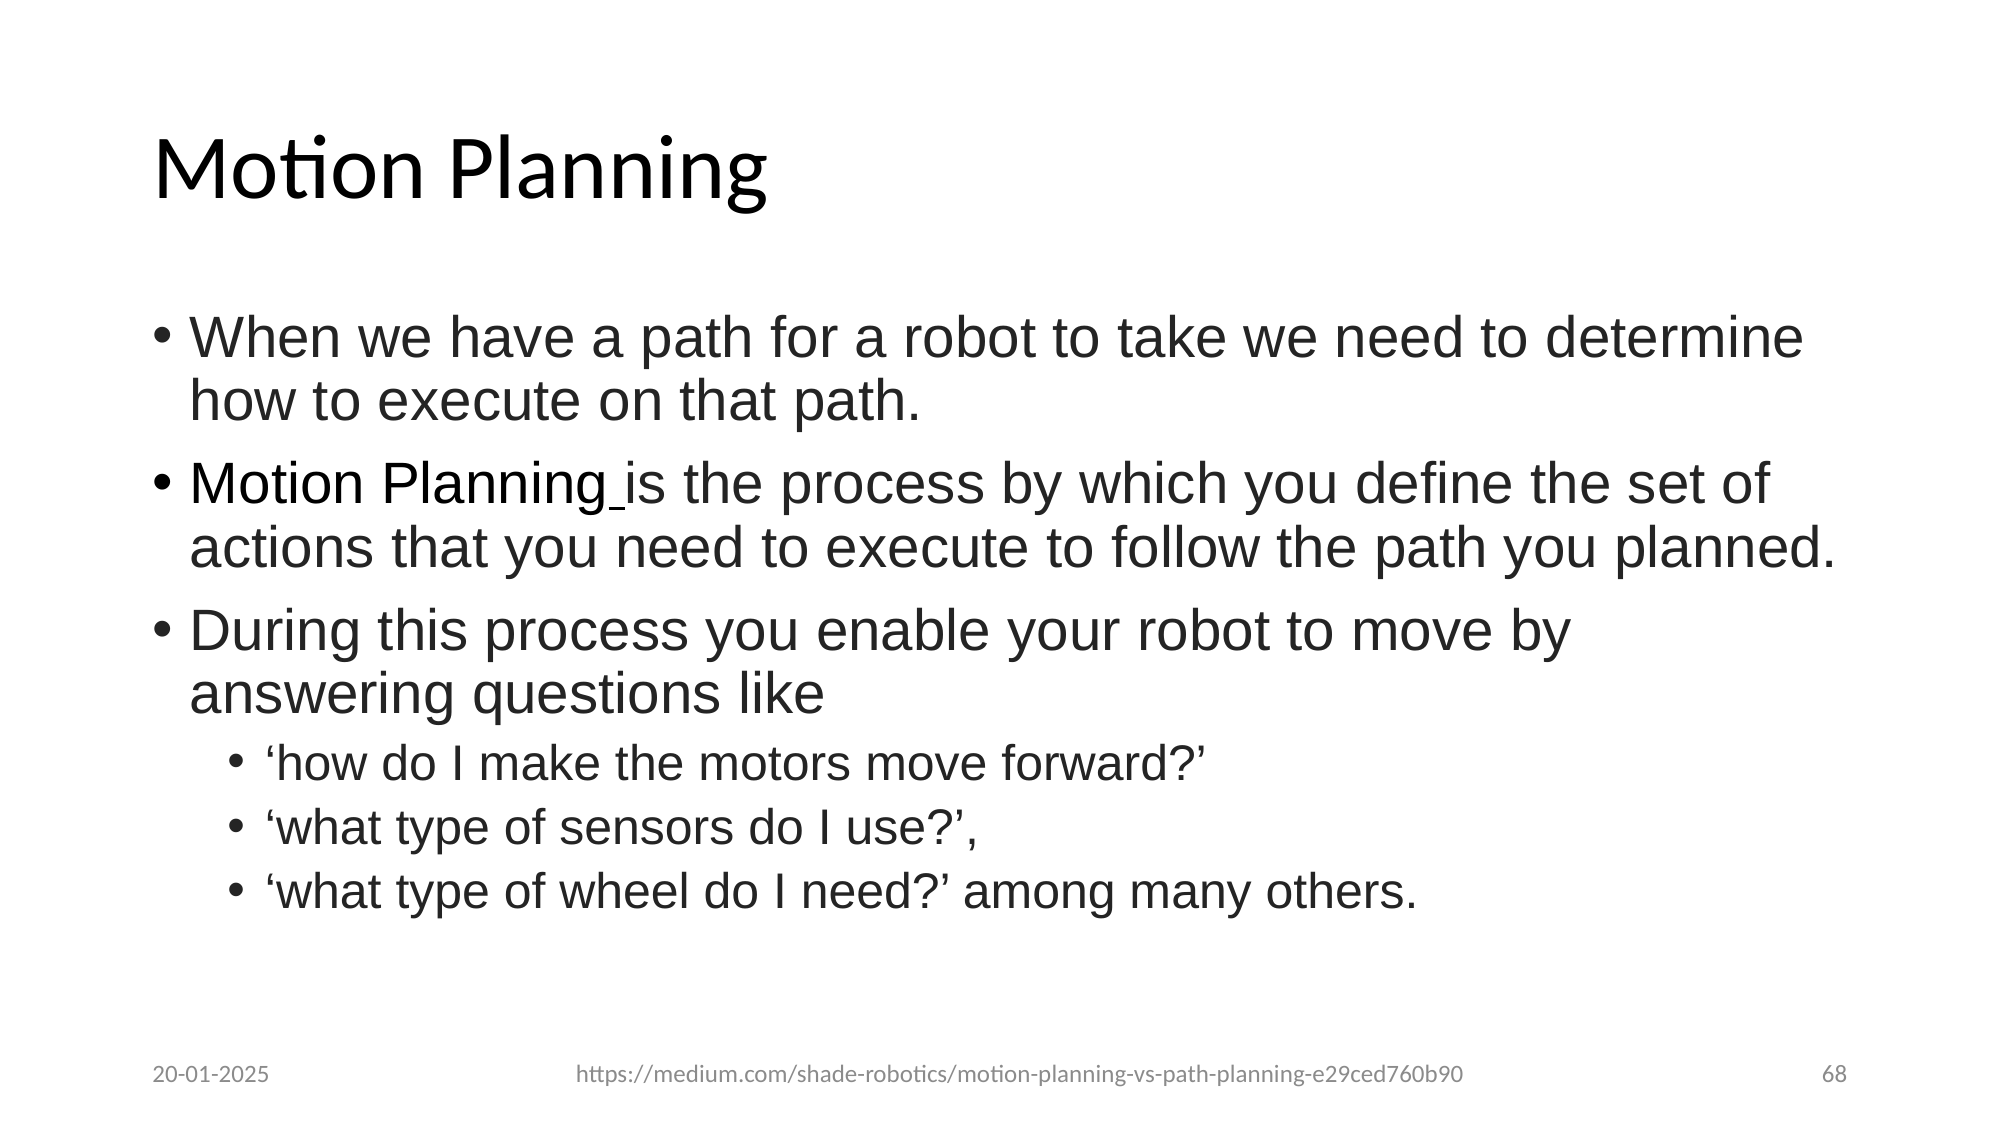

# Motion Planning
When we have a path for a robot to take we need to determine how to execute on that path.
Motion Planning is the process by which you define the set of actions that you need to execute to follow the path you planned.
During this process you enable your robot to move by answering questions like
‘how do I make the motors move forward?’
‘what type of sensors do I use?’,
‘what type of wheel do I need?’ among many others.
20-01-2025
https://medium.com/shade-robotics/motion-planning-vs-path-planning-e29ced760b90
68